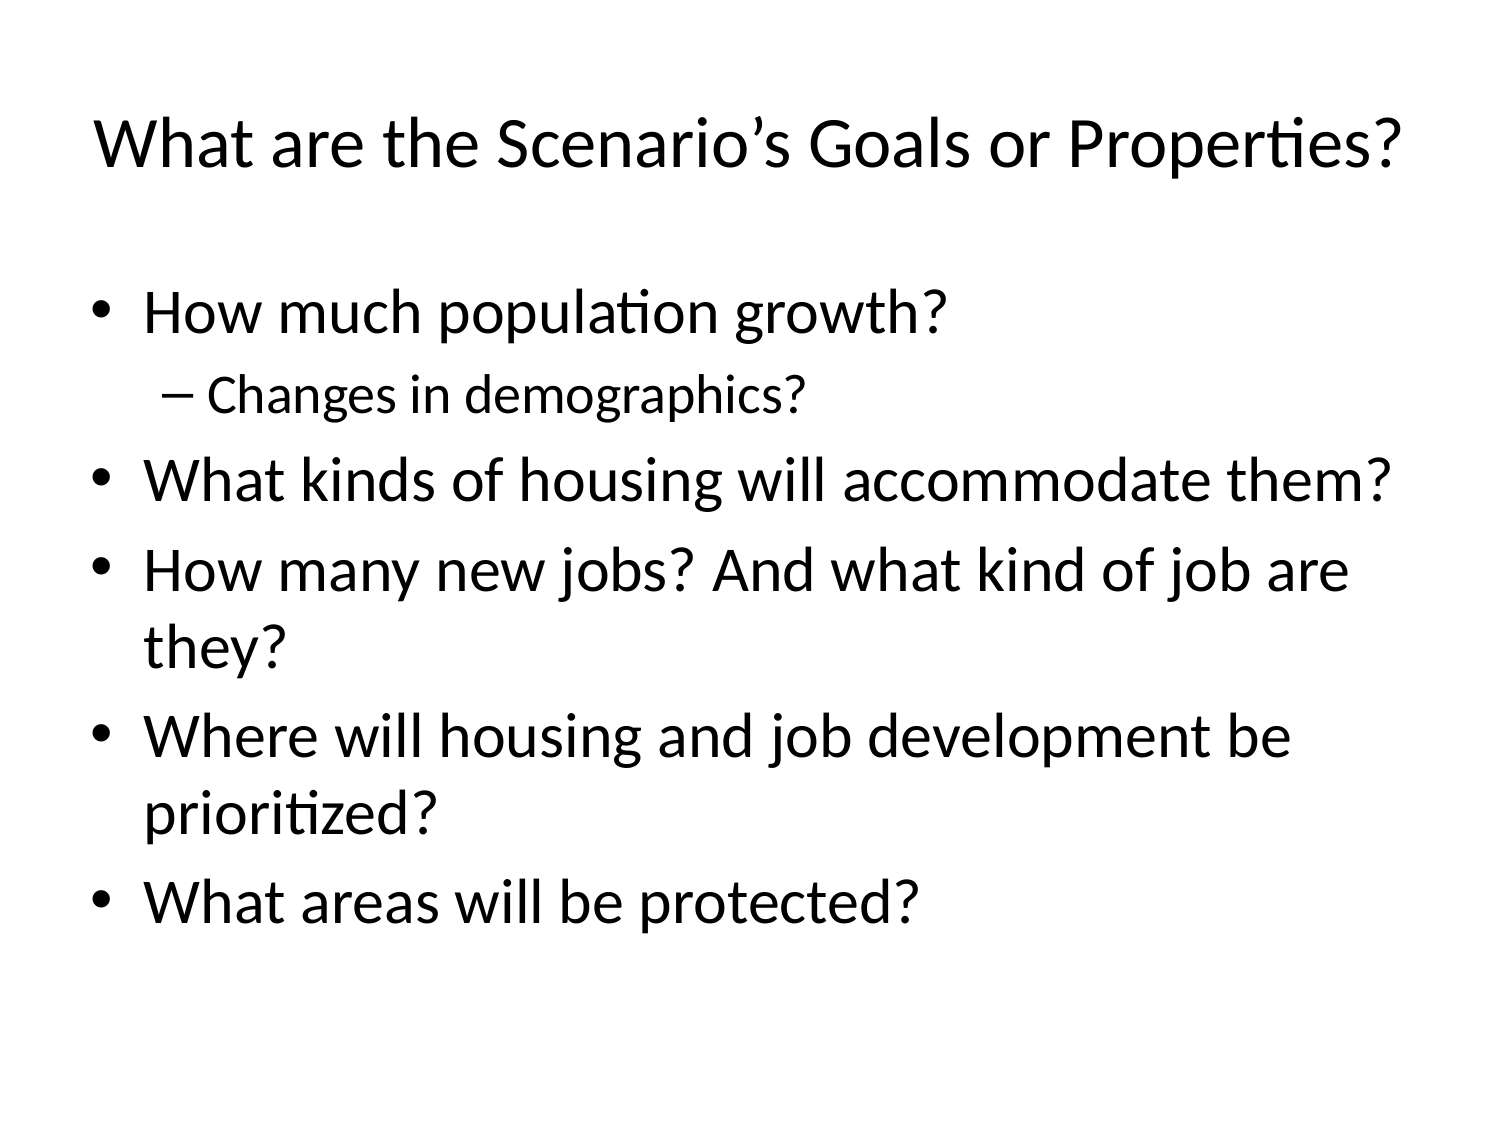

# What are the Scenario’s Goals or Properties?
How much population growth?
Changes in demographics?
What kinds of housing will accommodate them?
How many new jobs? And what kind of job are they?
Where will housing and job development be prioritized?
What areas will be protected?